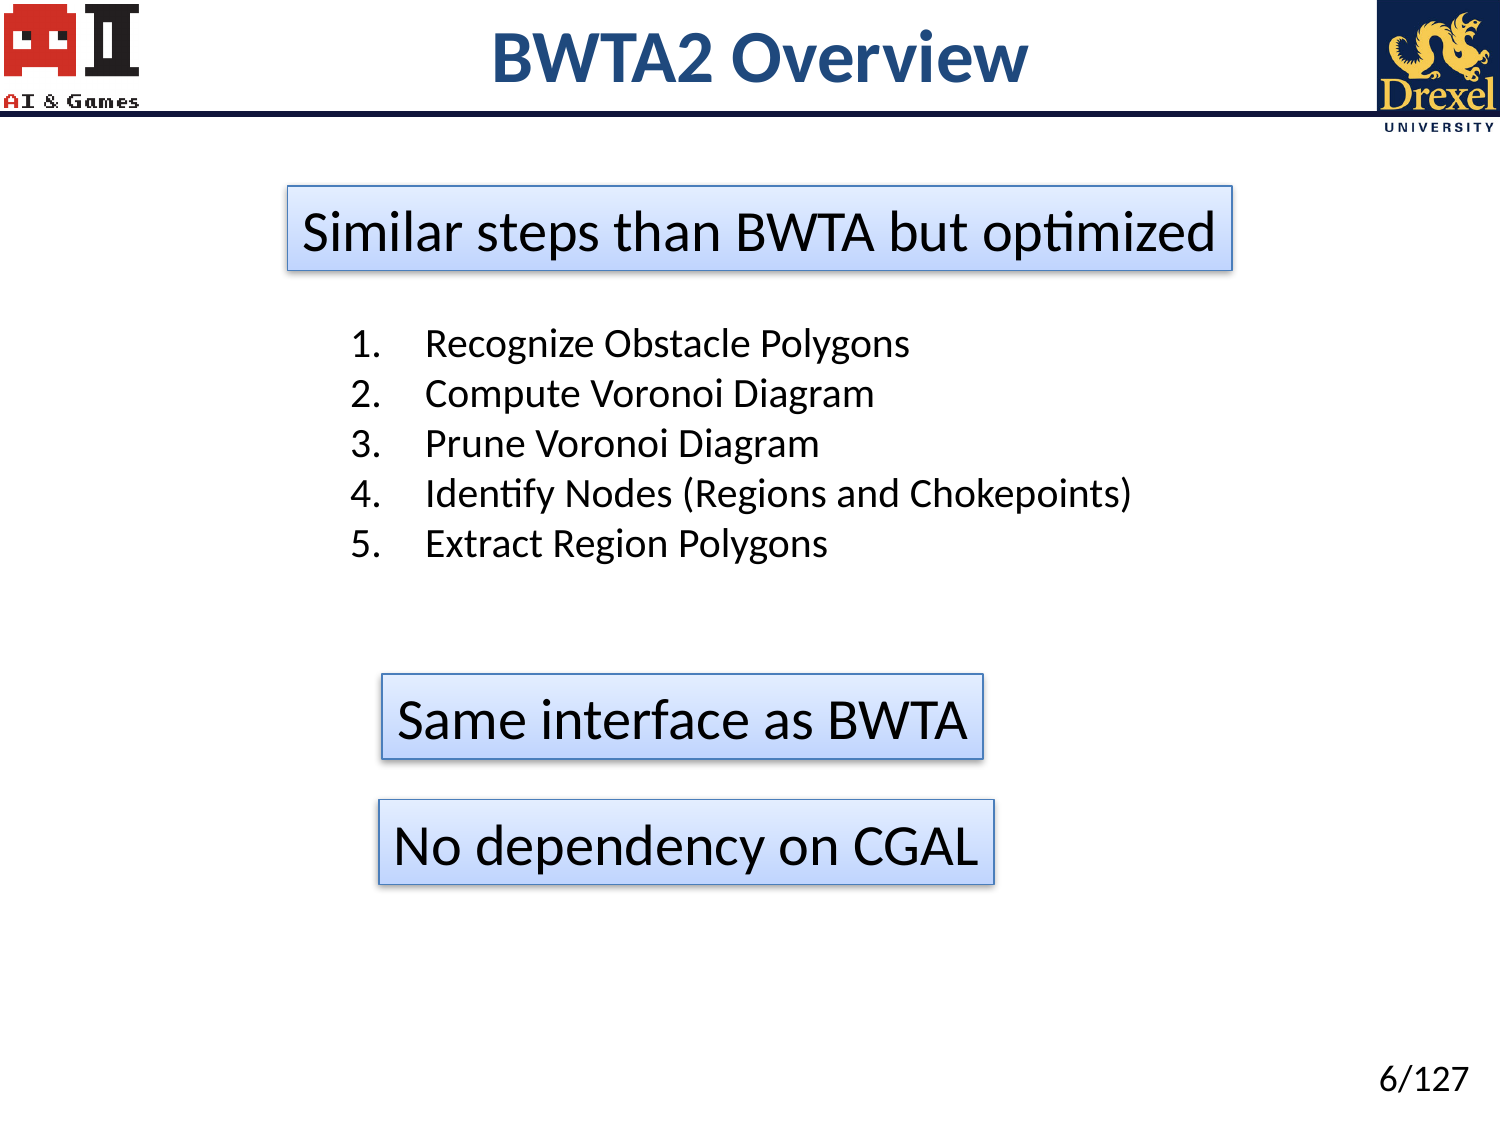

# BWTA2 Overview
Similar steps than BWTA but optimized
Recognize Obstacle Polygons
Compute Voronoi Diagram
Prune Voronoi Diagram
Identify Nodes (Regions and Chokepoints)
Extract Region Polygons
Same interface as BWTA
No dependency on CGAL